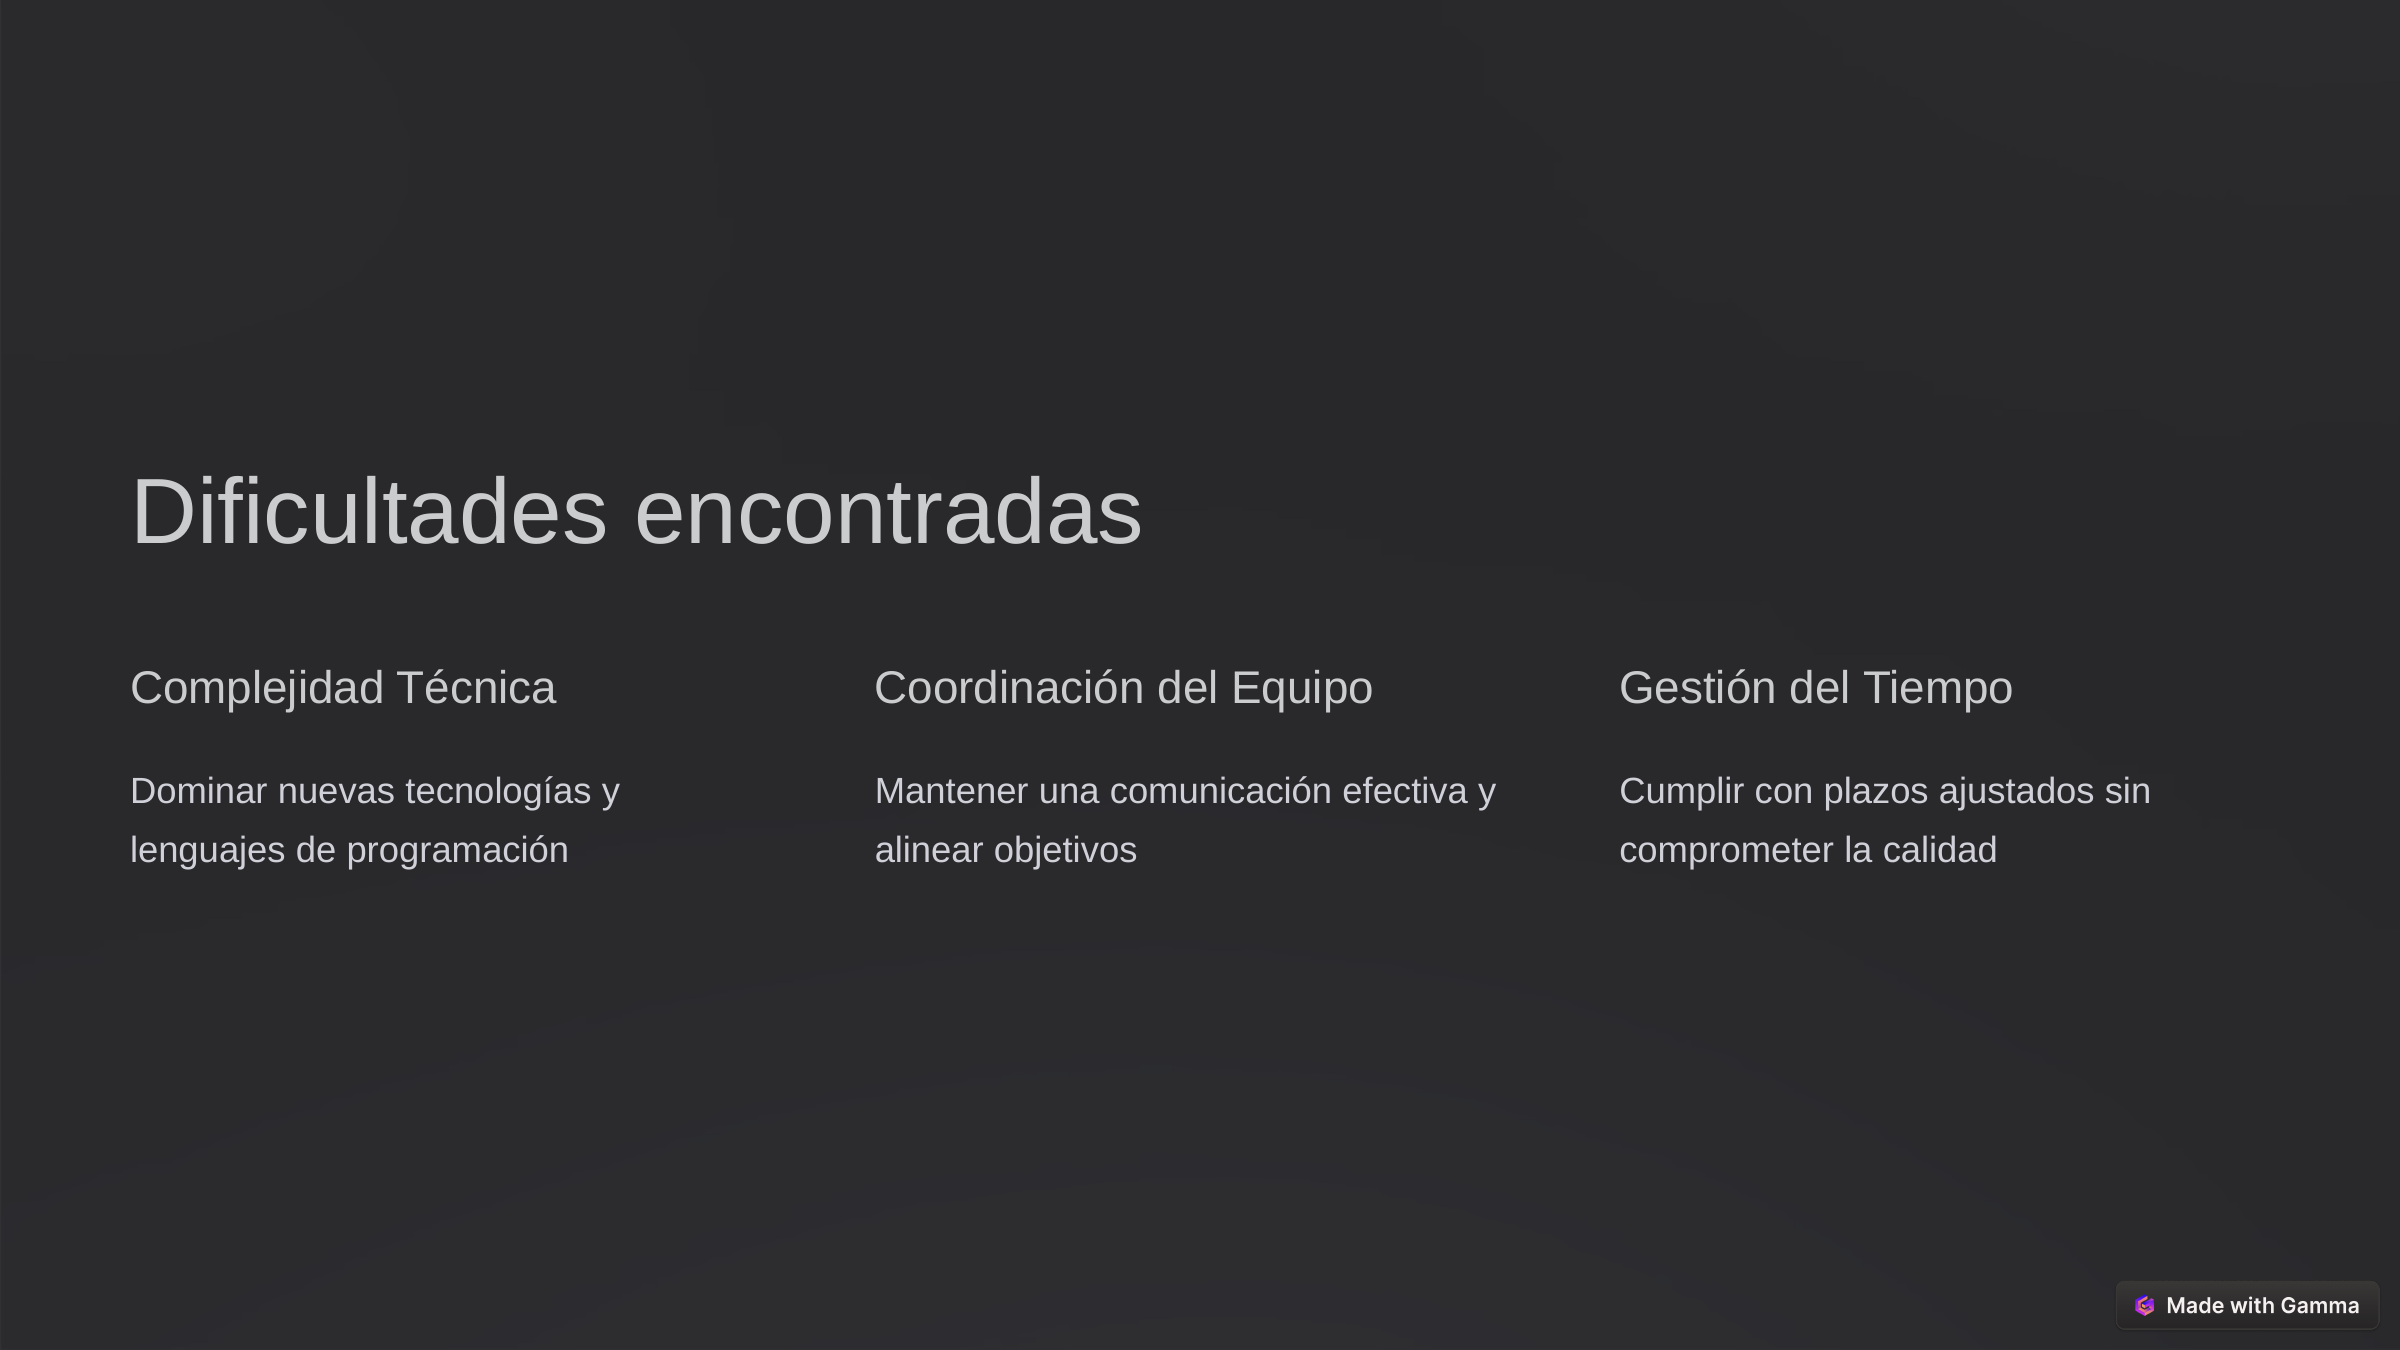

Dificultades encontradas
Complejidad Técnica
Coordinación del Equipo
Gestión del Tiempo
Dominar nuevas tecnologías y lenguajes de programación
Mantener una comunicación efectiva y alinear objetivos
Cumplir con plazos ajustados sin comprometer la calidad